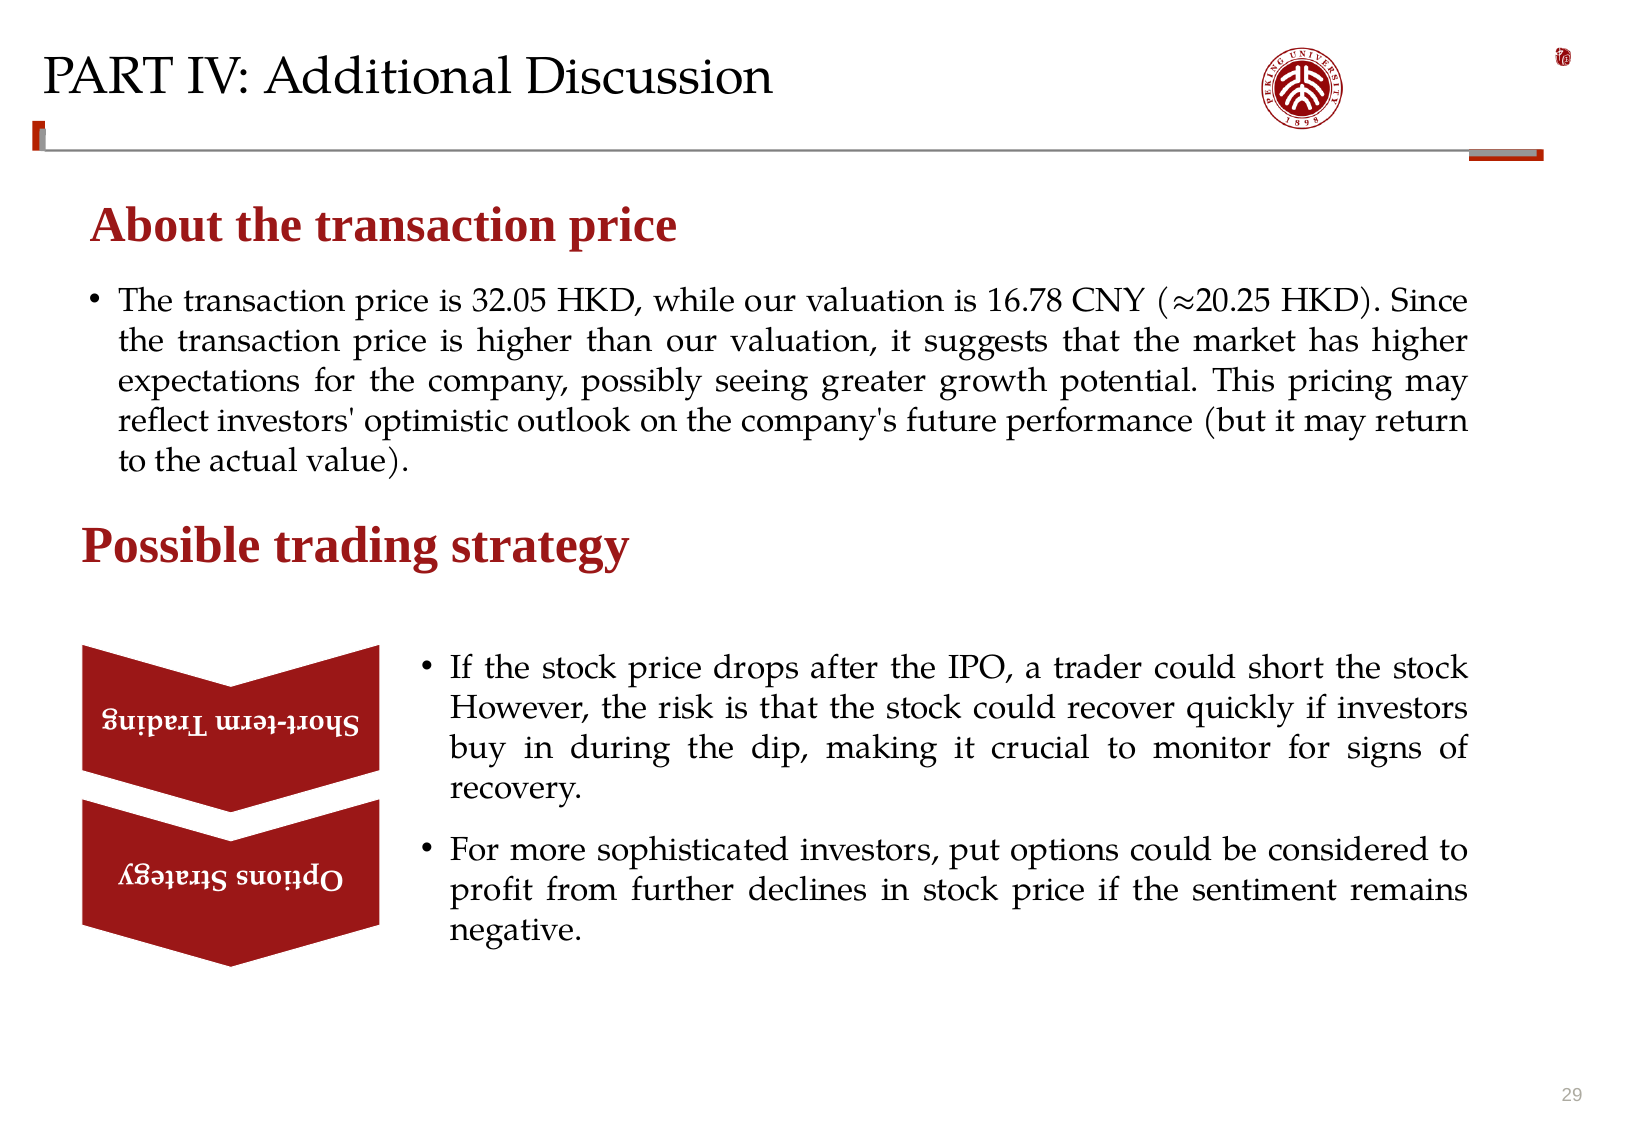

PART IV: Additional Discussion
About the transaction price
The transaction price is 32.05 HKD, while our valuation is 16.78 CNY (≈20.25 HKD). Since the transaction price is higher than our valuation, it suggests that the market has higher expectations for the company, possibly seeing greater growth potential. This pricing may reflect investors' optimistic outlook on the company's future performance (but it may return to the actual value).
# Possible trading strategy
Short-term Trading
If the stock price drops after the IPO, a trader could short the stock However, the risk is that the stock could recover quickly if investors buy in during the dip, making it crucial to monitor for signs of recovery.
Options Strategy
For more sophisticated investors, put options could be considered to profit from further declines in stock price if the sentiment remains negative.